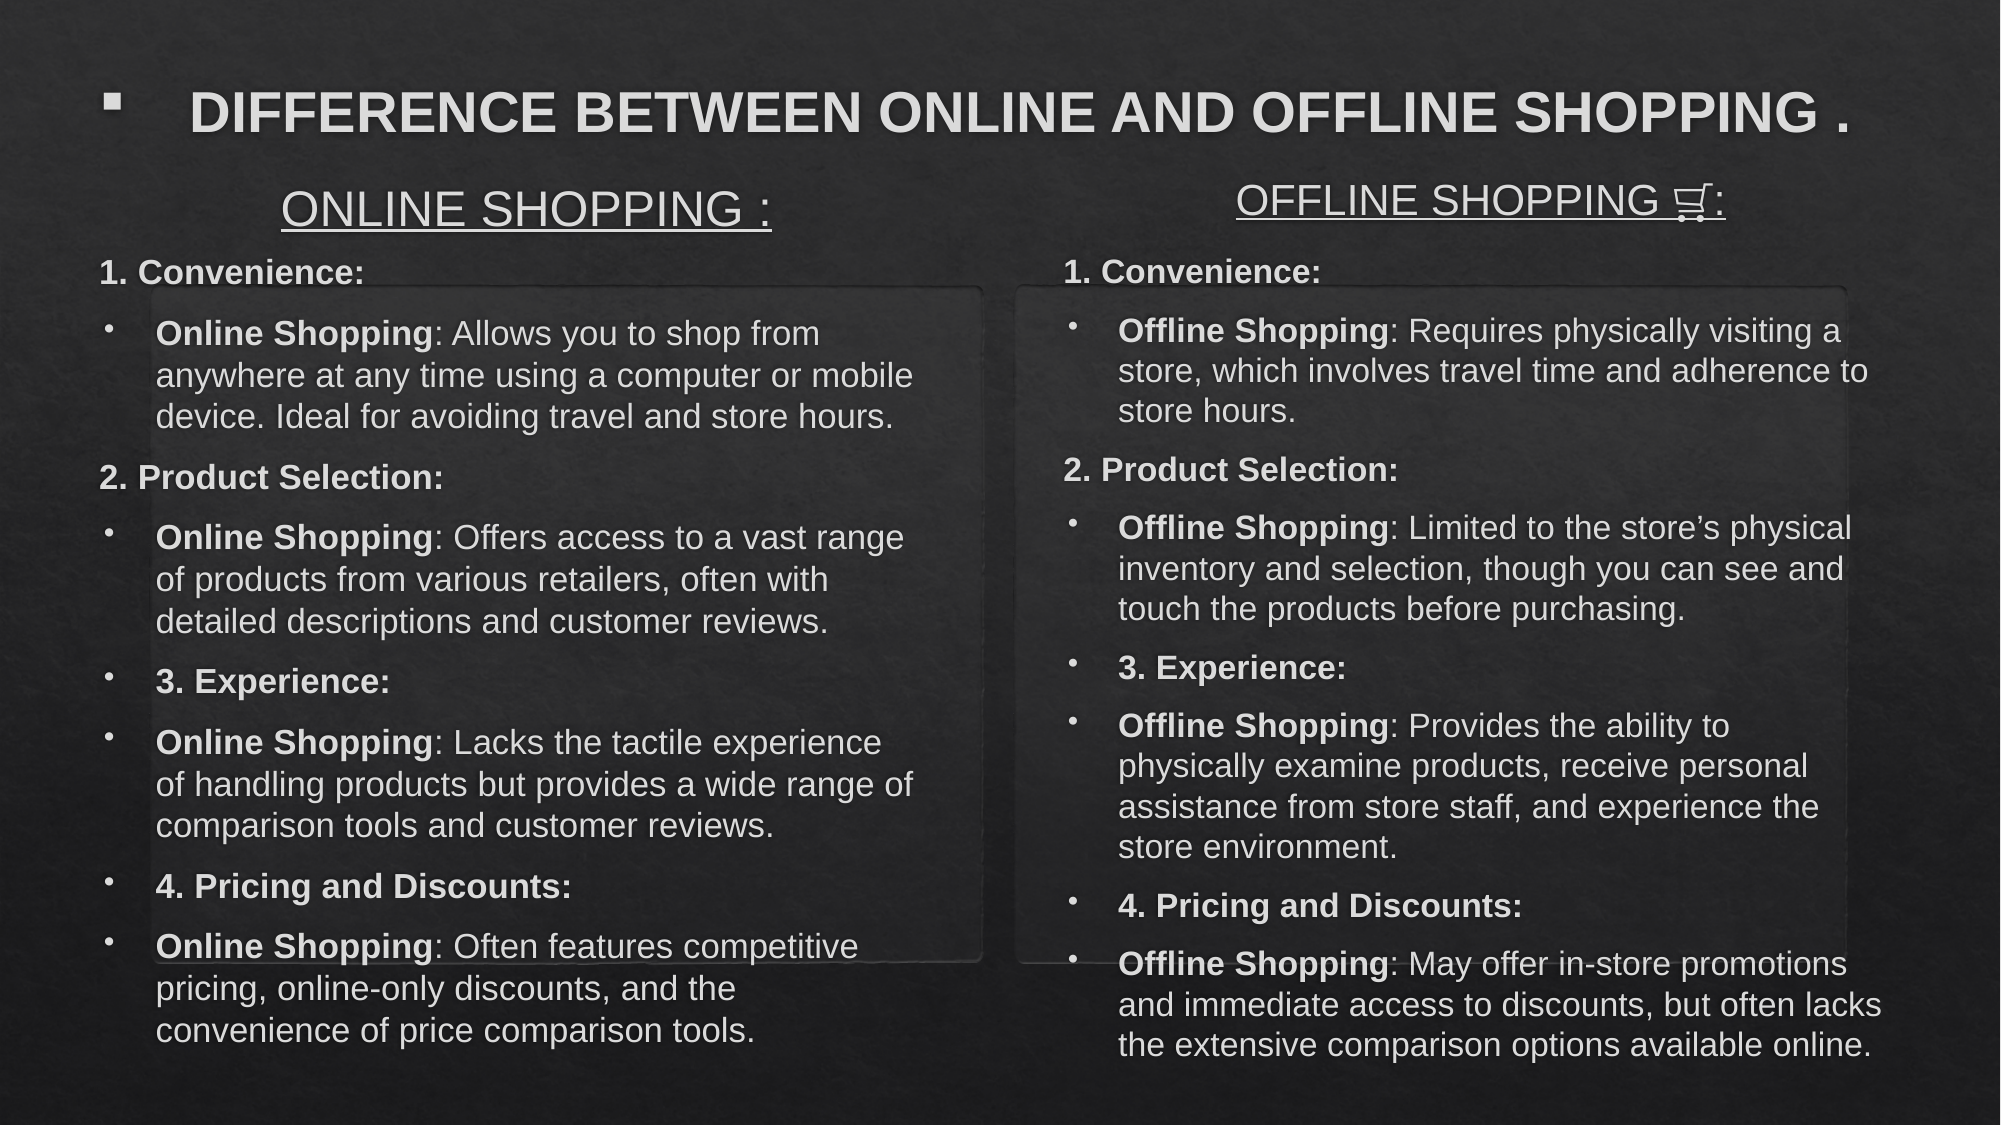

# DIFFERENCE BETWEEN ONLINE AND OFFLINE SHOPPING .
ONLINE SHOPPING :
OFFLINE SHOPPING 🛒:
1. Convenience:
Online Shopping: Allows you to shop from anywhere at any time using a computer or mobile device. Ideal for avoiding travel and store hours.
2. Product Selection:
Online Shopping: Offers access to a vast range of products from various retailers, often with detailed descriptions and customer reviews.
3. Experience:
Online Shopping: Lacks the tactile experience of handling products but provides a wide range of comparison tools and customer reviews.
4. Pricing and Discounts:
Online Shopping: Often features competitive pricing, online-only discounts, and the convenience of price comparison tools.

1. Convenience:
Offline Shopping: Requires physically visiting a store, which involves travel time and adherence to store hours.
2. Product Selection:
Offline Shopping: Limited to the store’s physical inventory and selection, though you can see and touch the products before purchasing.
3. Experience:
Offline Shopping: Provides the ability to physically examine products, receive personal assistance from store staff, and experience the store environment.
4. Pricing and Discounts:
Offline Shopping: May offer in-store promotions and immediate access to discounts, but often lacks the extensive comparison options available online.